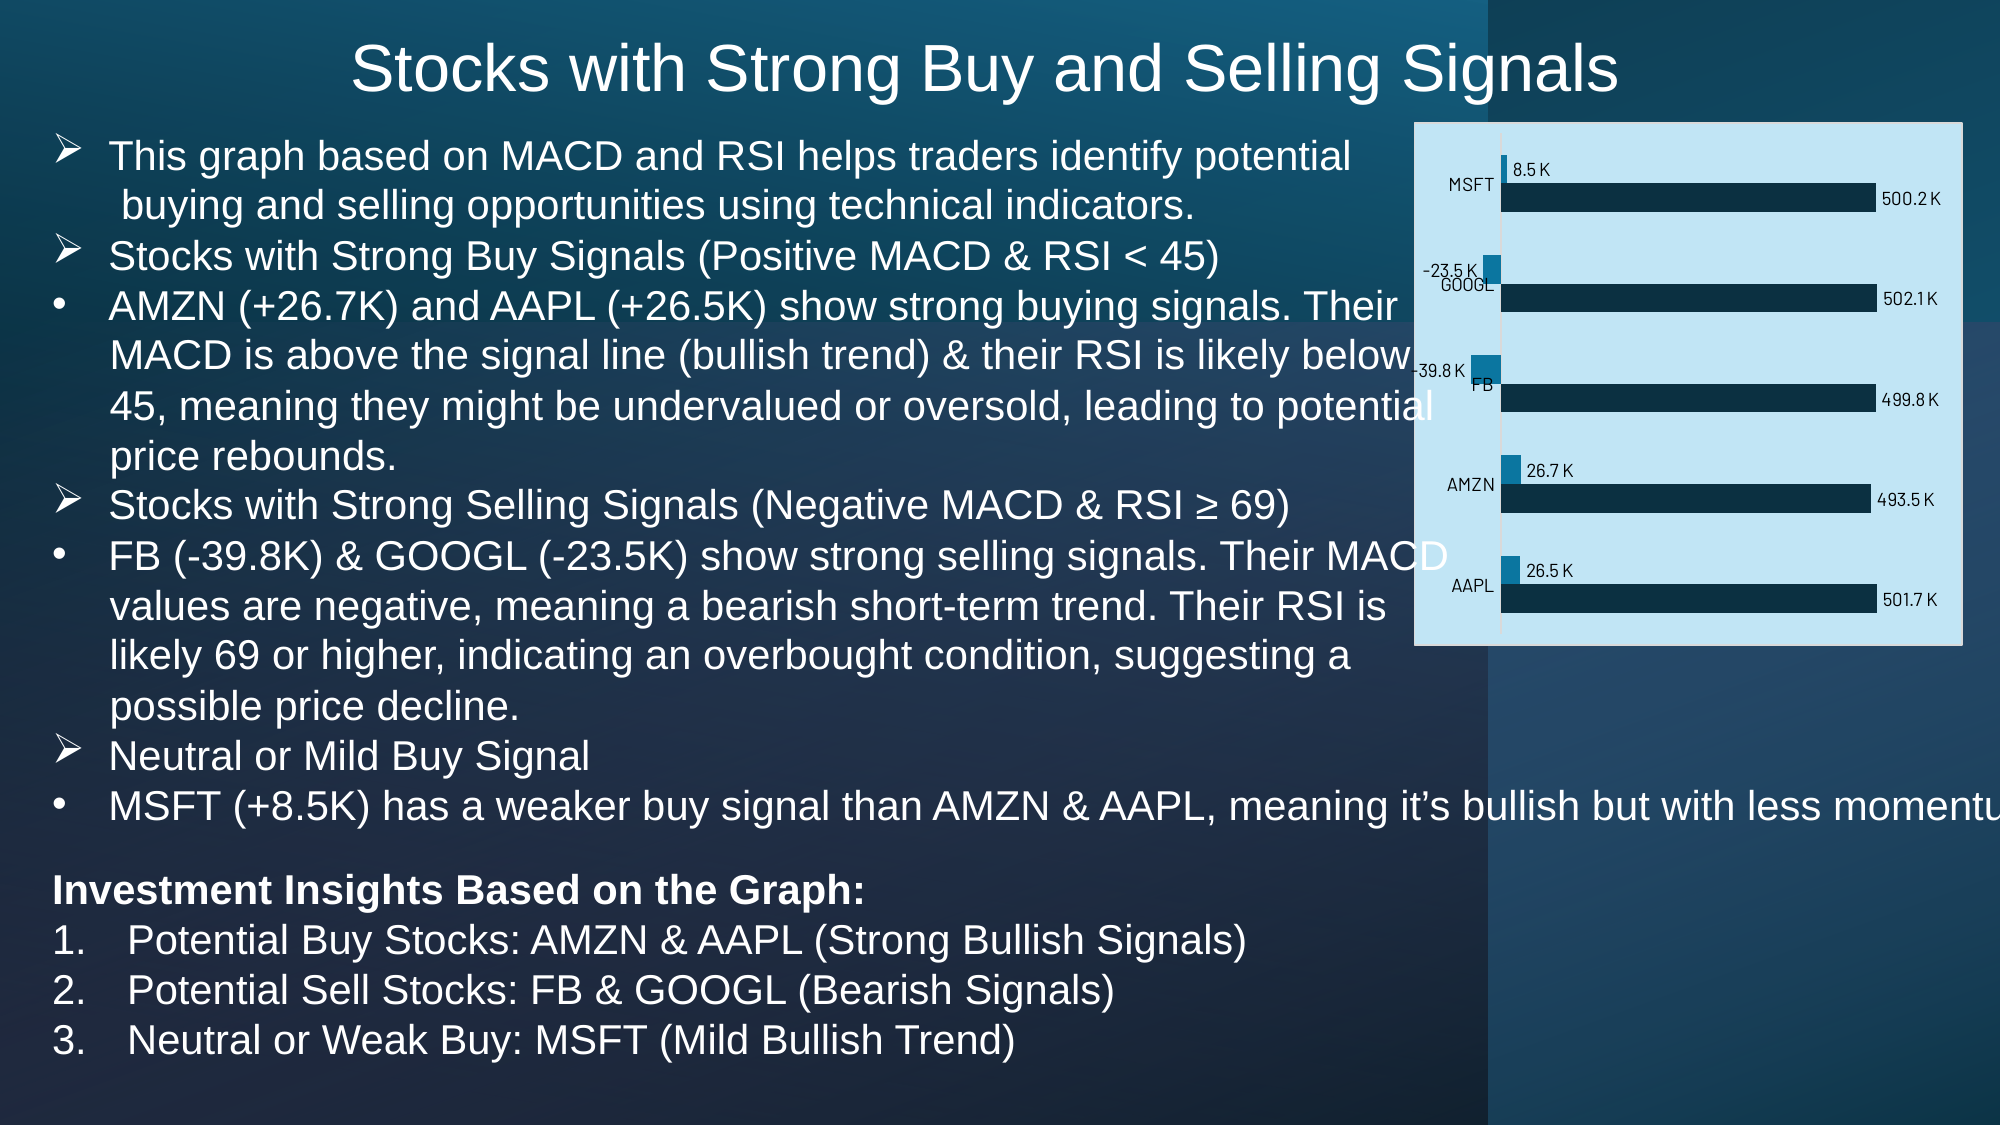

Stocks with Strong Buy and Selling Signals
This graph based on MACD and RSI helps traders identify potential
      buying and selling opportunities using technical indicators.
Stocks with Strong Buy Signals (Positive MACD & RSI < 45)
AMZN (+26.7K) and AAPL (+26.5K) show strong buying signals. Their
     MACD is above the signal line (bullish trend) & their RSI is likely below
     45, meaning they might be undervalued or oversold, leading to potential
     price rebounds.
Stocks with Strong Selling Signals (Negative MACD & RSI ≥ 69)
FB (-39.8K) & GOOGL (-23.5K) show strong selling signals. Their MACD
     values are negative, meaning a bearish short-term trend. Their RSI is
     likely 69 or higher, indicating an overbought condition, suggesting a
     possible price decline.
Neutral or Mild Buy Signal
MSFT (+8.5K) has a weaker buy signal than AMZN & AAPL, meaning it’s bullish but with less momentum.

### Chart

| Category | Sum of RSI (14 days) | Sum of MACD |
|---|---|---|
| AAPL | 501665.3899999992 | 26454.169999999547 |
| AMZN | 493487.85999999987 | 26710.399999998623 |
| FB | 499797.33000000165 | -39762.27000000302 |
| GOOGL | 502138.0199999975 | -23537.199999997247 |
| MSFT | 500220.03000000026 | 8487.740000000356 |
Investment Insights Based on the Graph:
Potential Buy Stocks: AMZN & AAPL (Strong Bullish Signals)
Potential Sell Stocks: FB & GOOGL (Bearish Signals)
Neutral or Weak Buy: MSFT (Mild Bullish Trend)